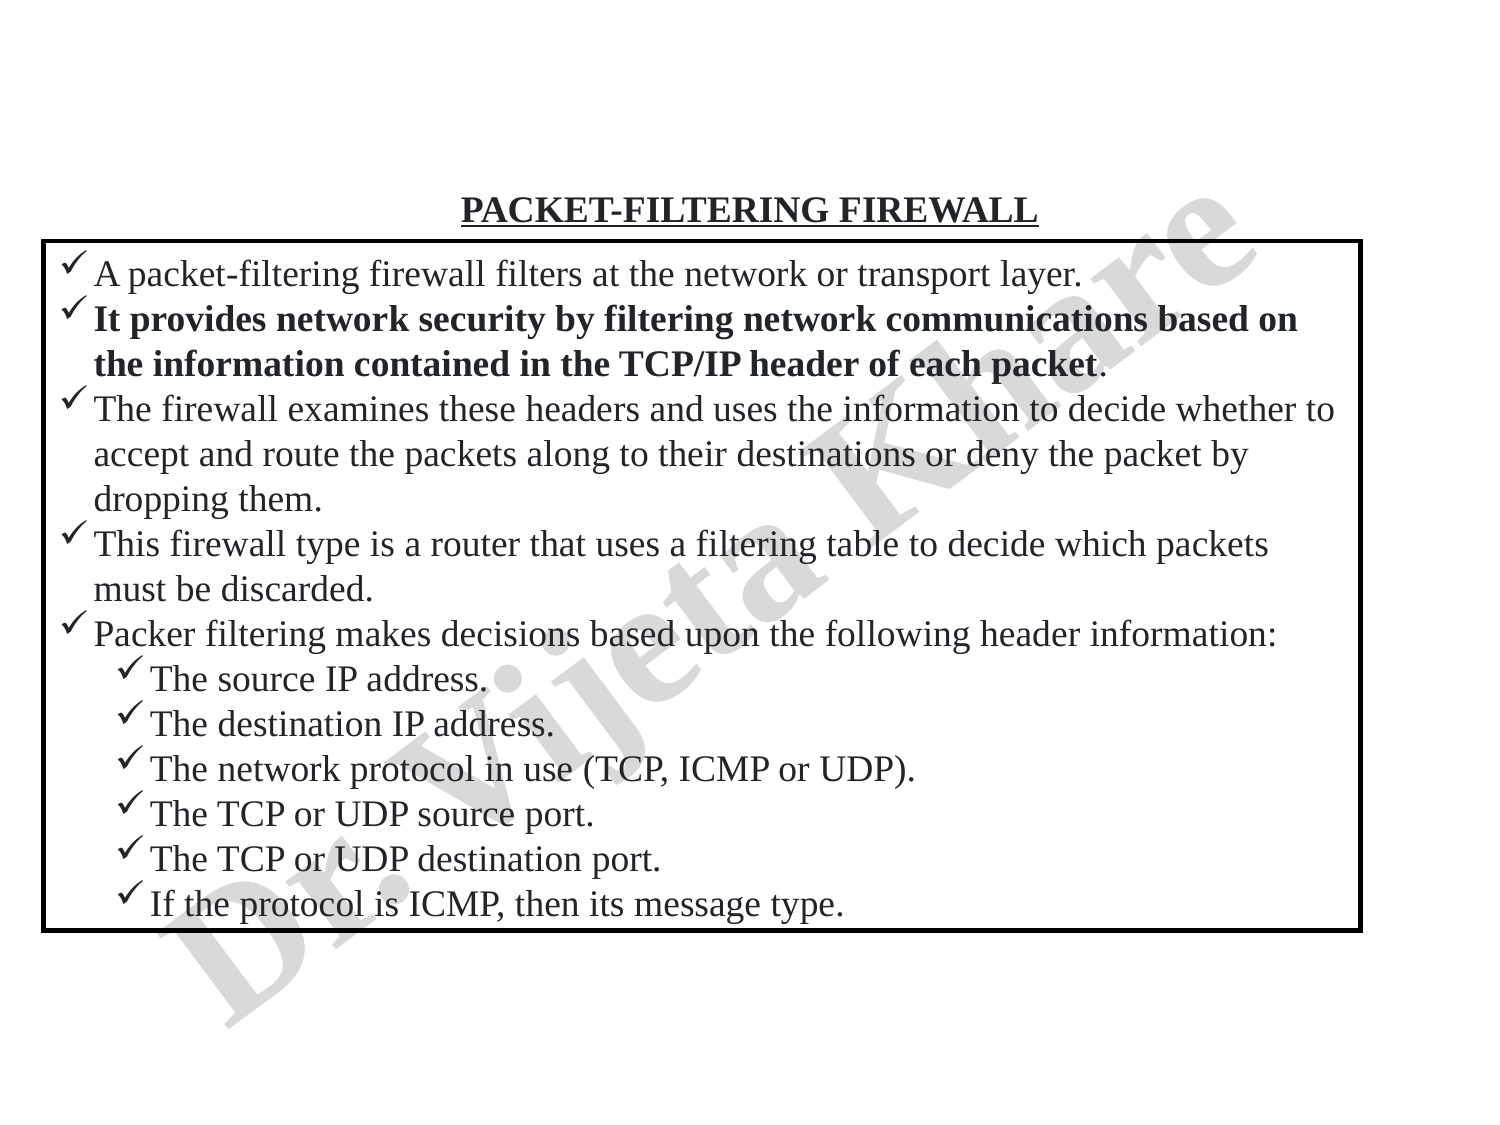

PACKET-FILTERING FIREWALL
A packet-filtering firewall filters at the network or transport layer.
It provides network security by filtering network communications based on the information contained in the TCP/IP header of each packet.
The firewall examines these headers and uses the information to decide whether to accept and route the packets along to their destinations or deny the packet by dropping them.
This firewall type is a router that uses a filtering table to decide which packets must be discarded.
Packer filtering makes decisions based upon the following header information:
The source IP address.
The destination IP address.
The network protocol in use (TCP, ICMP or UDP).
The TCP or UDP source port.
The TCP or UDP destination port.
If the protocol is ICMP, then its message type.